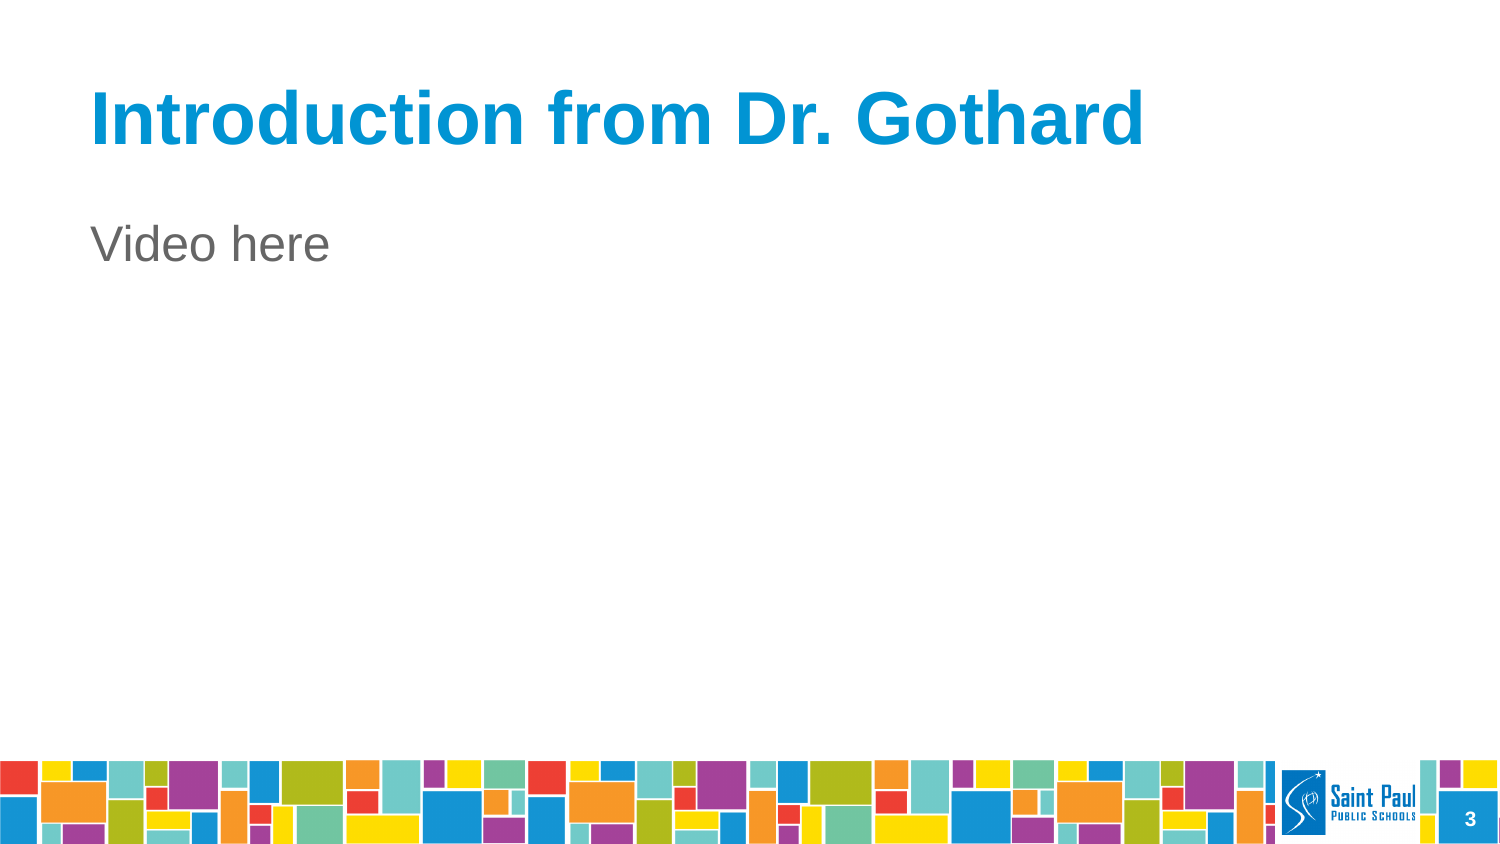

# Introduction from Dr. Gothard
Video here